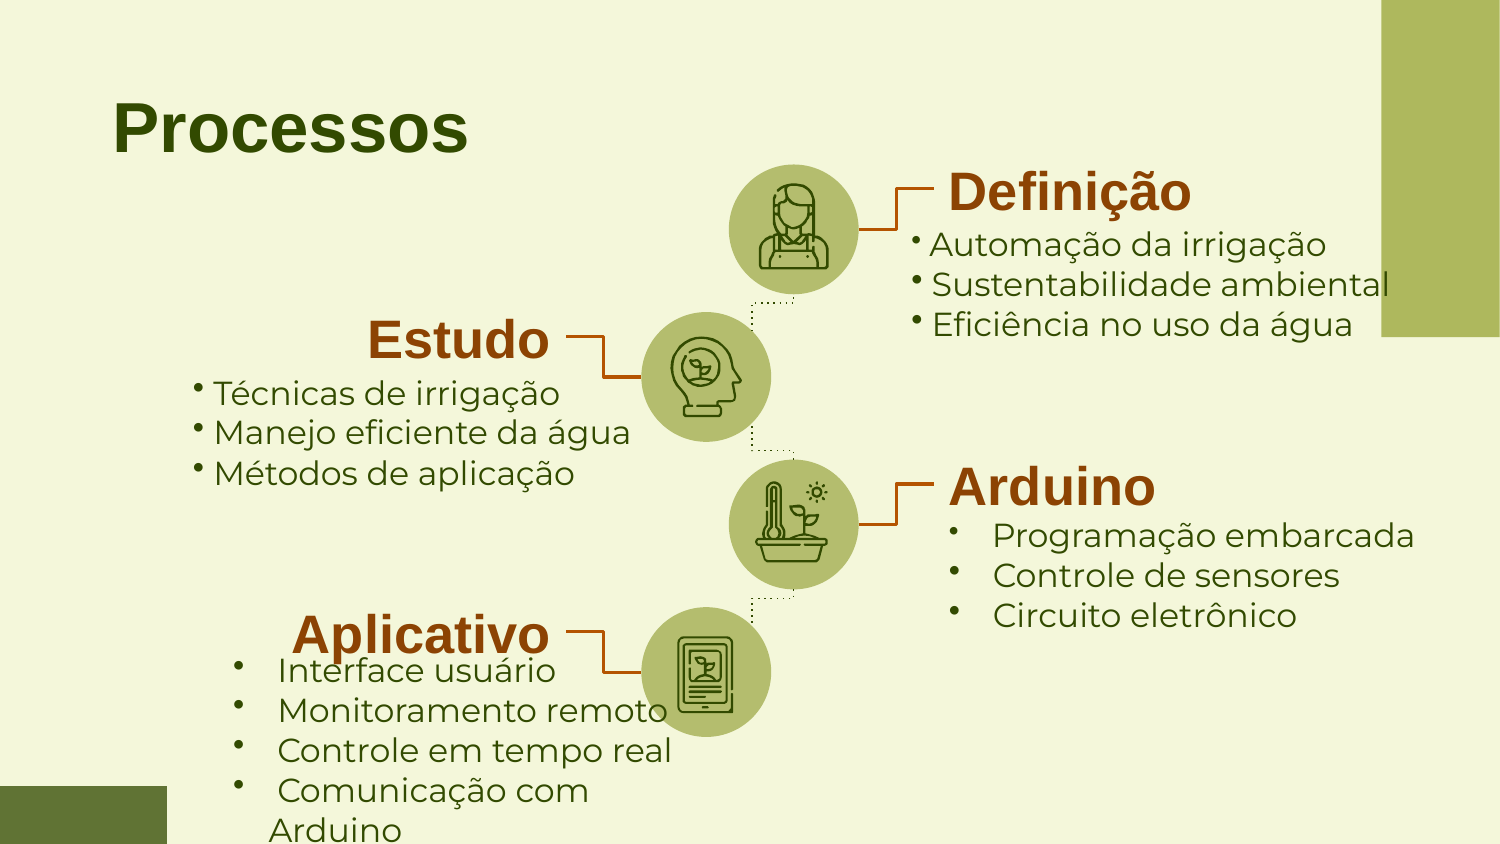

# Processos
Definição

 Automação da irrigação
 Sustentabilidade ambiental
 Eficiência no uso da água
Estudo

 Técnicas de irrigação
 Manejo eficiente da água
 Métodos de aplicação
Arduino

 Programação embarcada
 Controle de sensores
 Circuito eletrônico
Aplicativo

 Interface usuário
 Monitoramento remoto
 Controle em tempo real
 Comunicação com Arduino